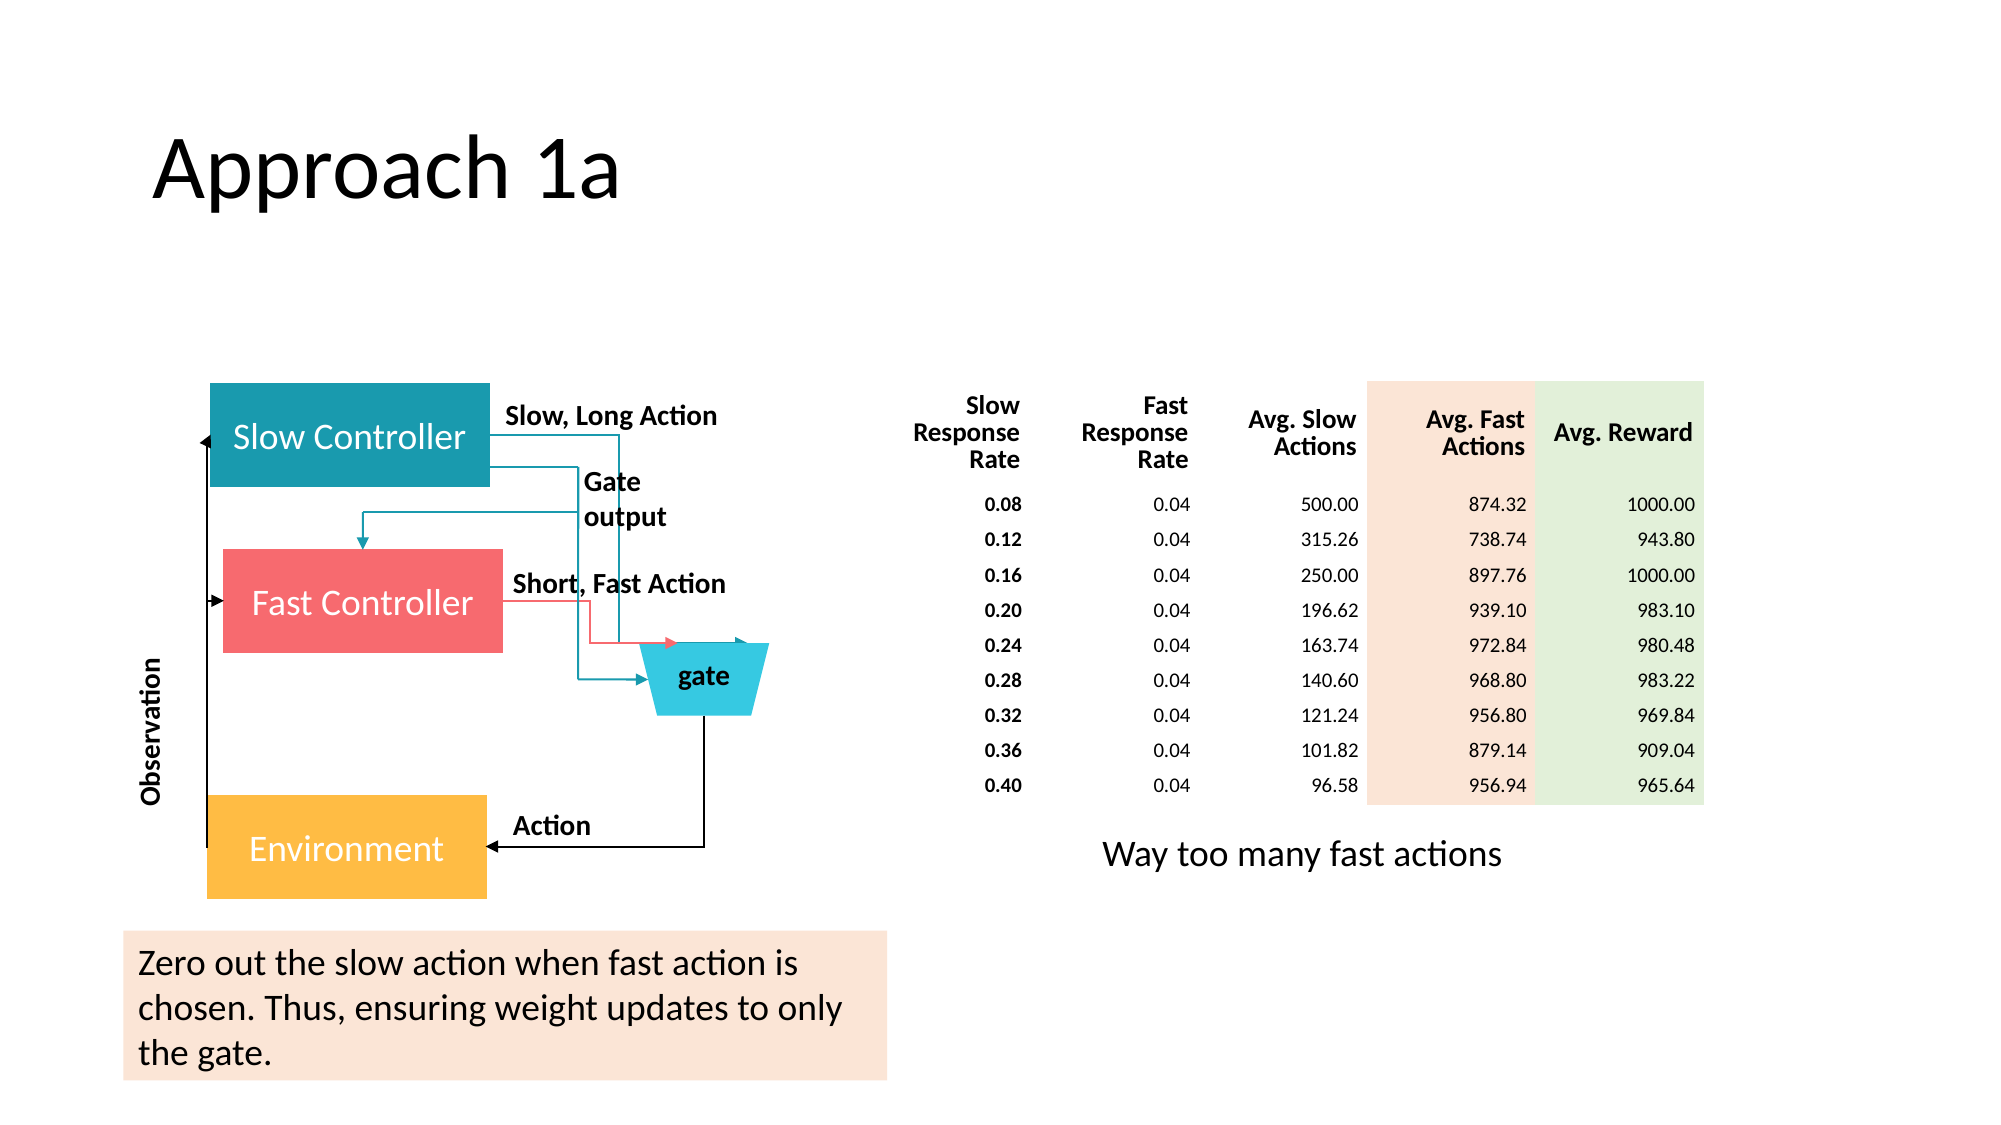

# Approach 1a
| Slow Response Rate | Fast Response Rate | Avg. Slow Actions | Avg. Fast Actions | Avg. Reward |
| --- | --- | --- | --- | --- |
| 0.08 | 0.04 | 500.00 | 874.32 | 1000.00 |
| 0.12 | 0.04 | 315.26 | 738.74 | 943.80 |
| 0.16 | 0.04 | 250.00 | 897.76 | 1000.00 |
| 0.20 | 0.04 | 196.62 | 939.10 | 983.10 |
| 0.24 | 0.04 | 163.74 | 972.84 | 980.48 |
| 0.28 | 0.04 | 140.60 | 968.80 | 983.22 |
| 0.32 | 0.04 | 121.24 | 956.80 | 969.84 |
| 0.36 | 0.04 | 101.82 | 879.14 | 909.04 |
| 0.40 | 0.04 | 96.58 | 956.94 | 965.64 |
Slow Controller
Slow, Long Action
Gate output
Fast Controller
Short, Fast Action

gate

Observation

Action
Environment
Way too many fast actions
Zero out the slow action when fast action is chosen. Thus, ensuring weight updates to only the gate.